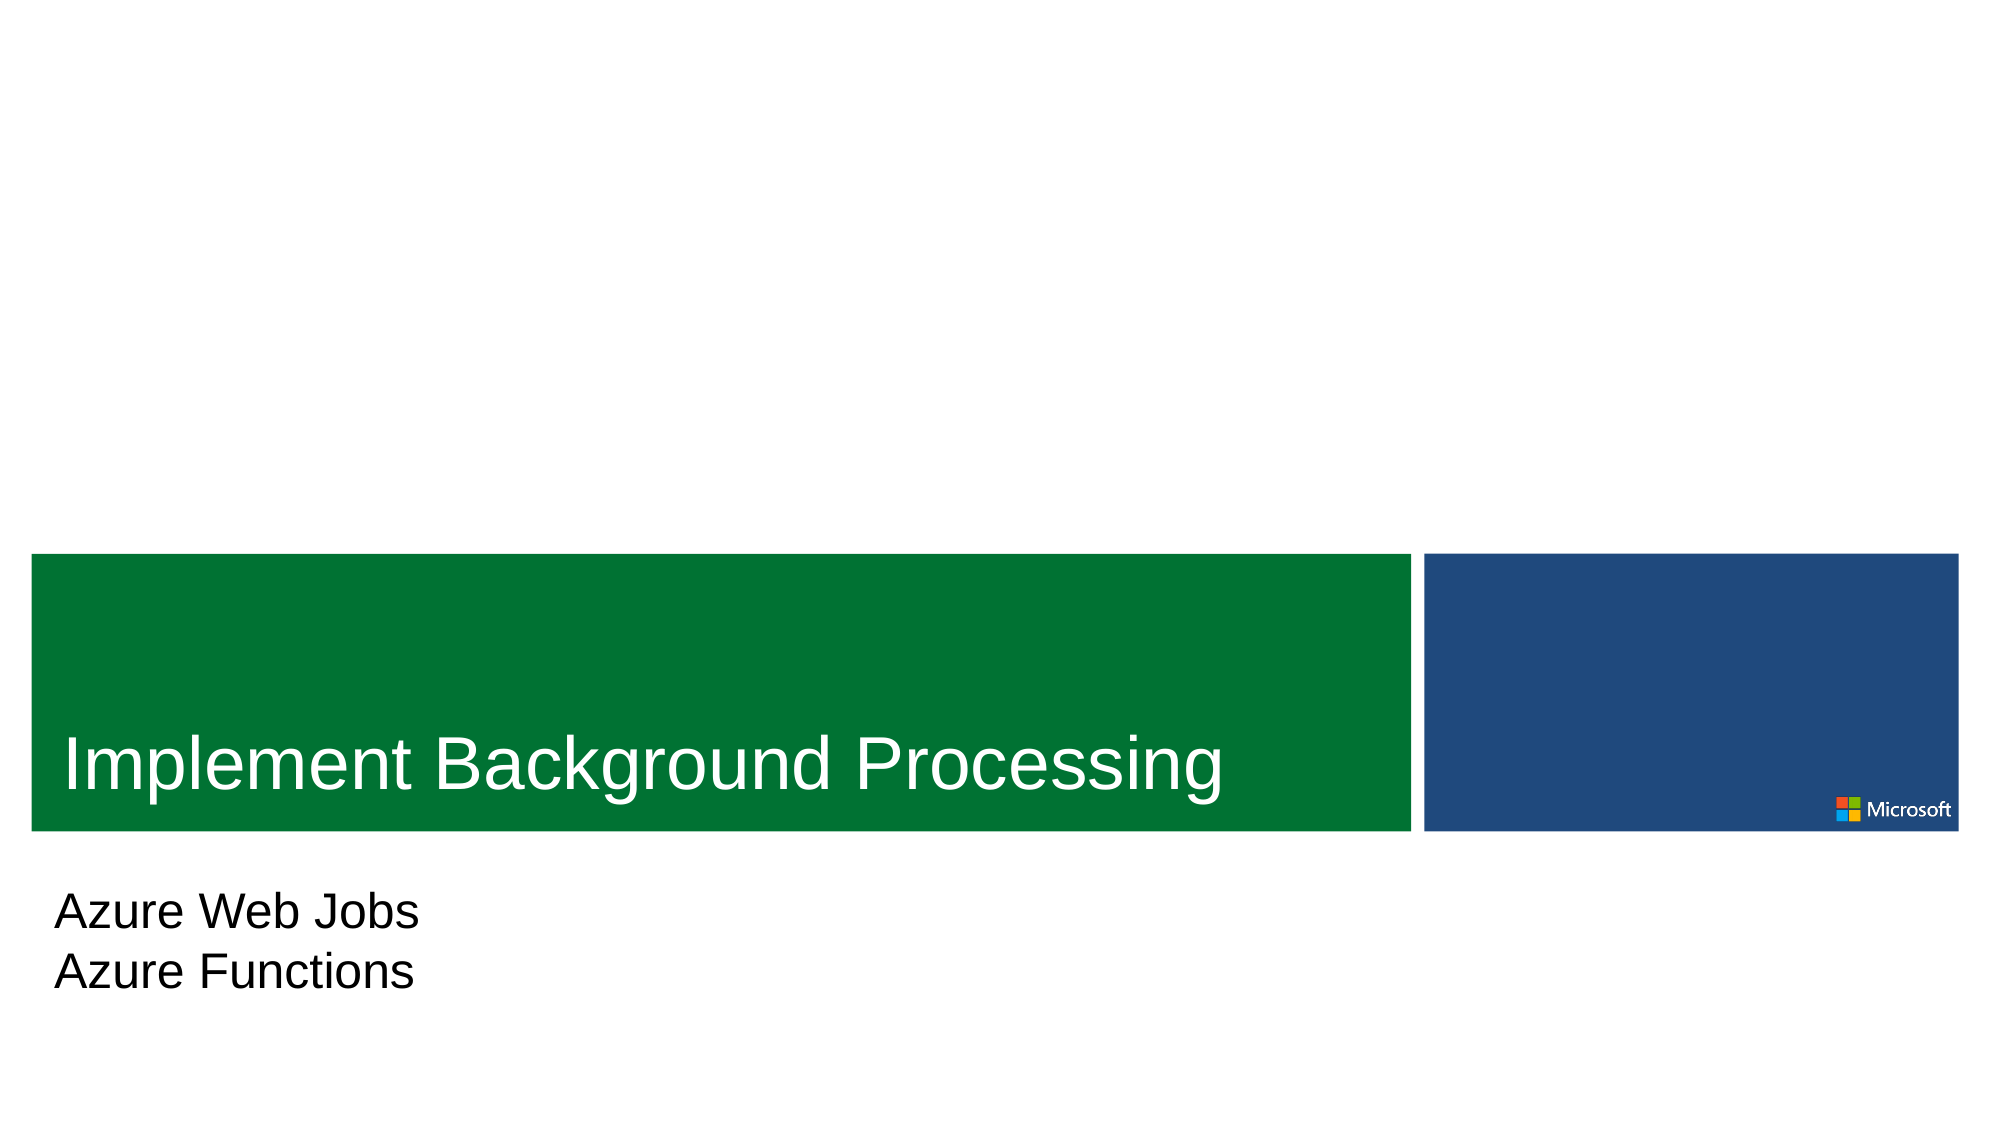

Implement Background Processing
Azure Web Jobs
Azure Functions